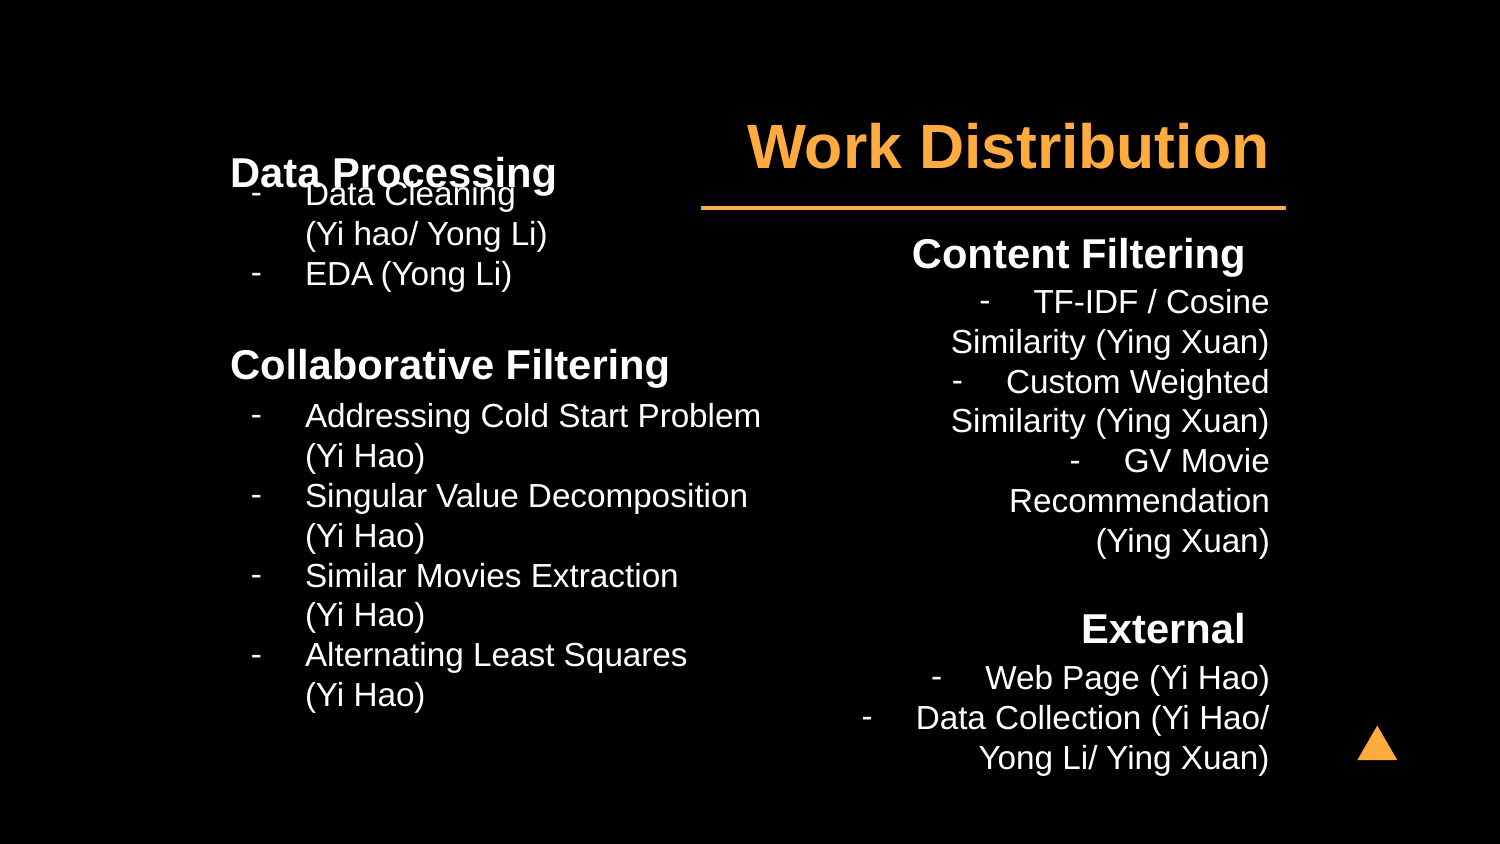

# Work Distribution
Data Processing
Data Cleaning
(Yi hao/ Yong Li)
EDA (Yong Li)

Content Filtering
TF-IDF / Cosine Similarity (Ying Xuan)
Custom Weighted Similarity (Ying Xuan)
GV Movie Recommendation
(Ying Xuan)
Collaborative Filtering
Addressing Cold Start Problem (Yi Hao)
Singular Value Decomposition
(Yi Hao)
Similar Movies Extraction
(Yi Hao)
Alternating Least Squares
(Yi Hao)
External
Web Page (Yi Hao)
Data Collection (Yi Hao/ Yong Li/ Ying Xuan)